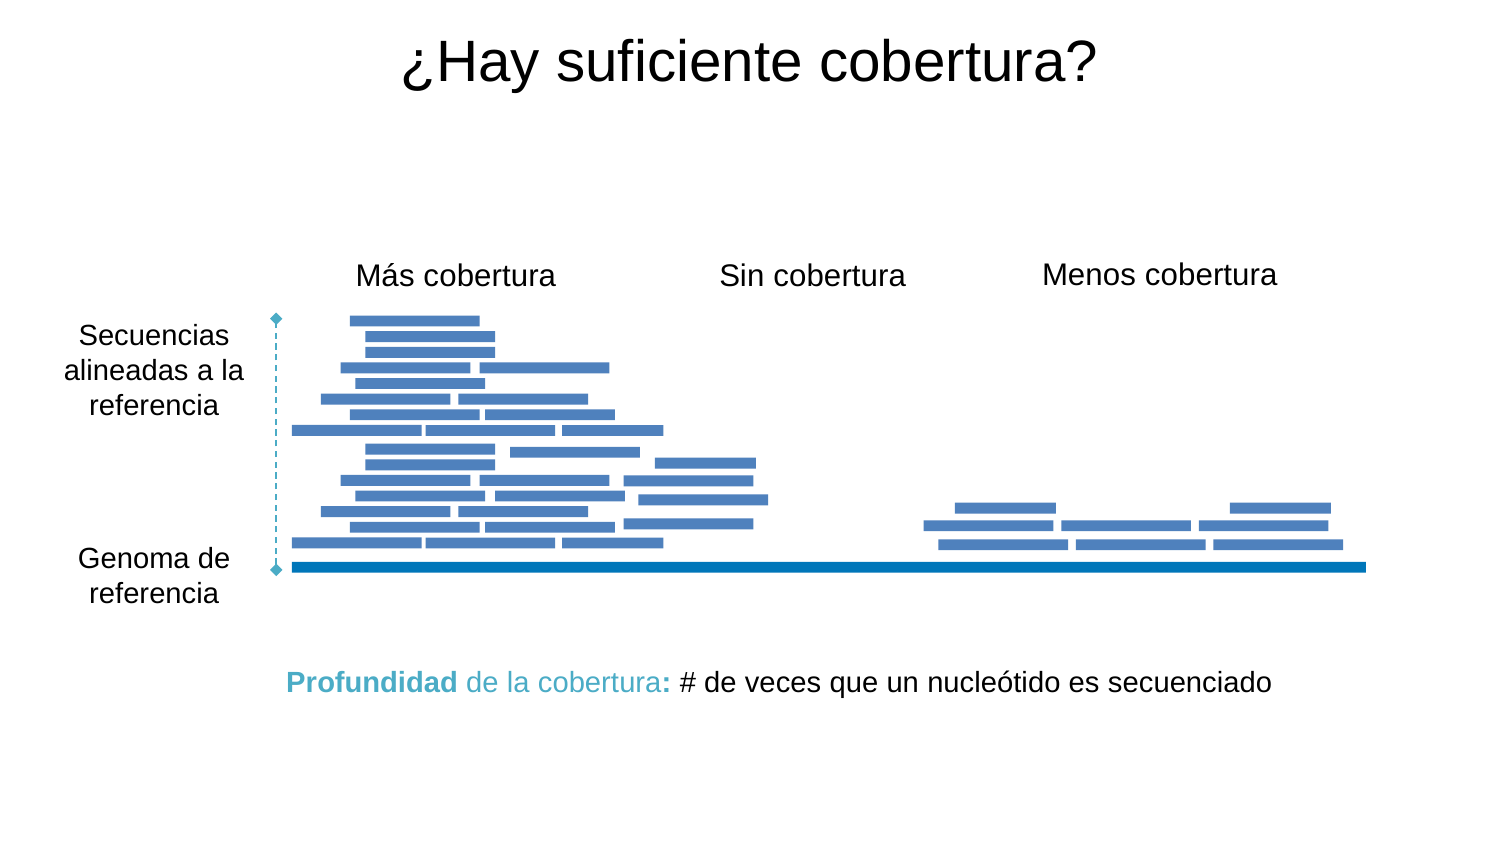

¿Hay suficiente cobertura?

Menos cobertura
Más cobertura
Sin cobertura
Secuencias alineadas a la referencia

Genoma de referencia

Profundidad de la cobertura: # de veces que un nucleótido es secuenciado